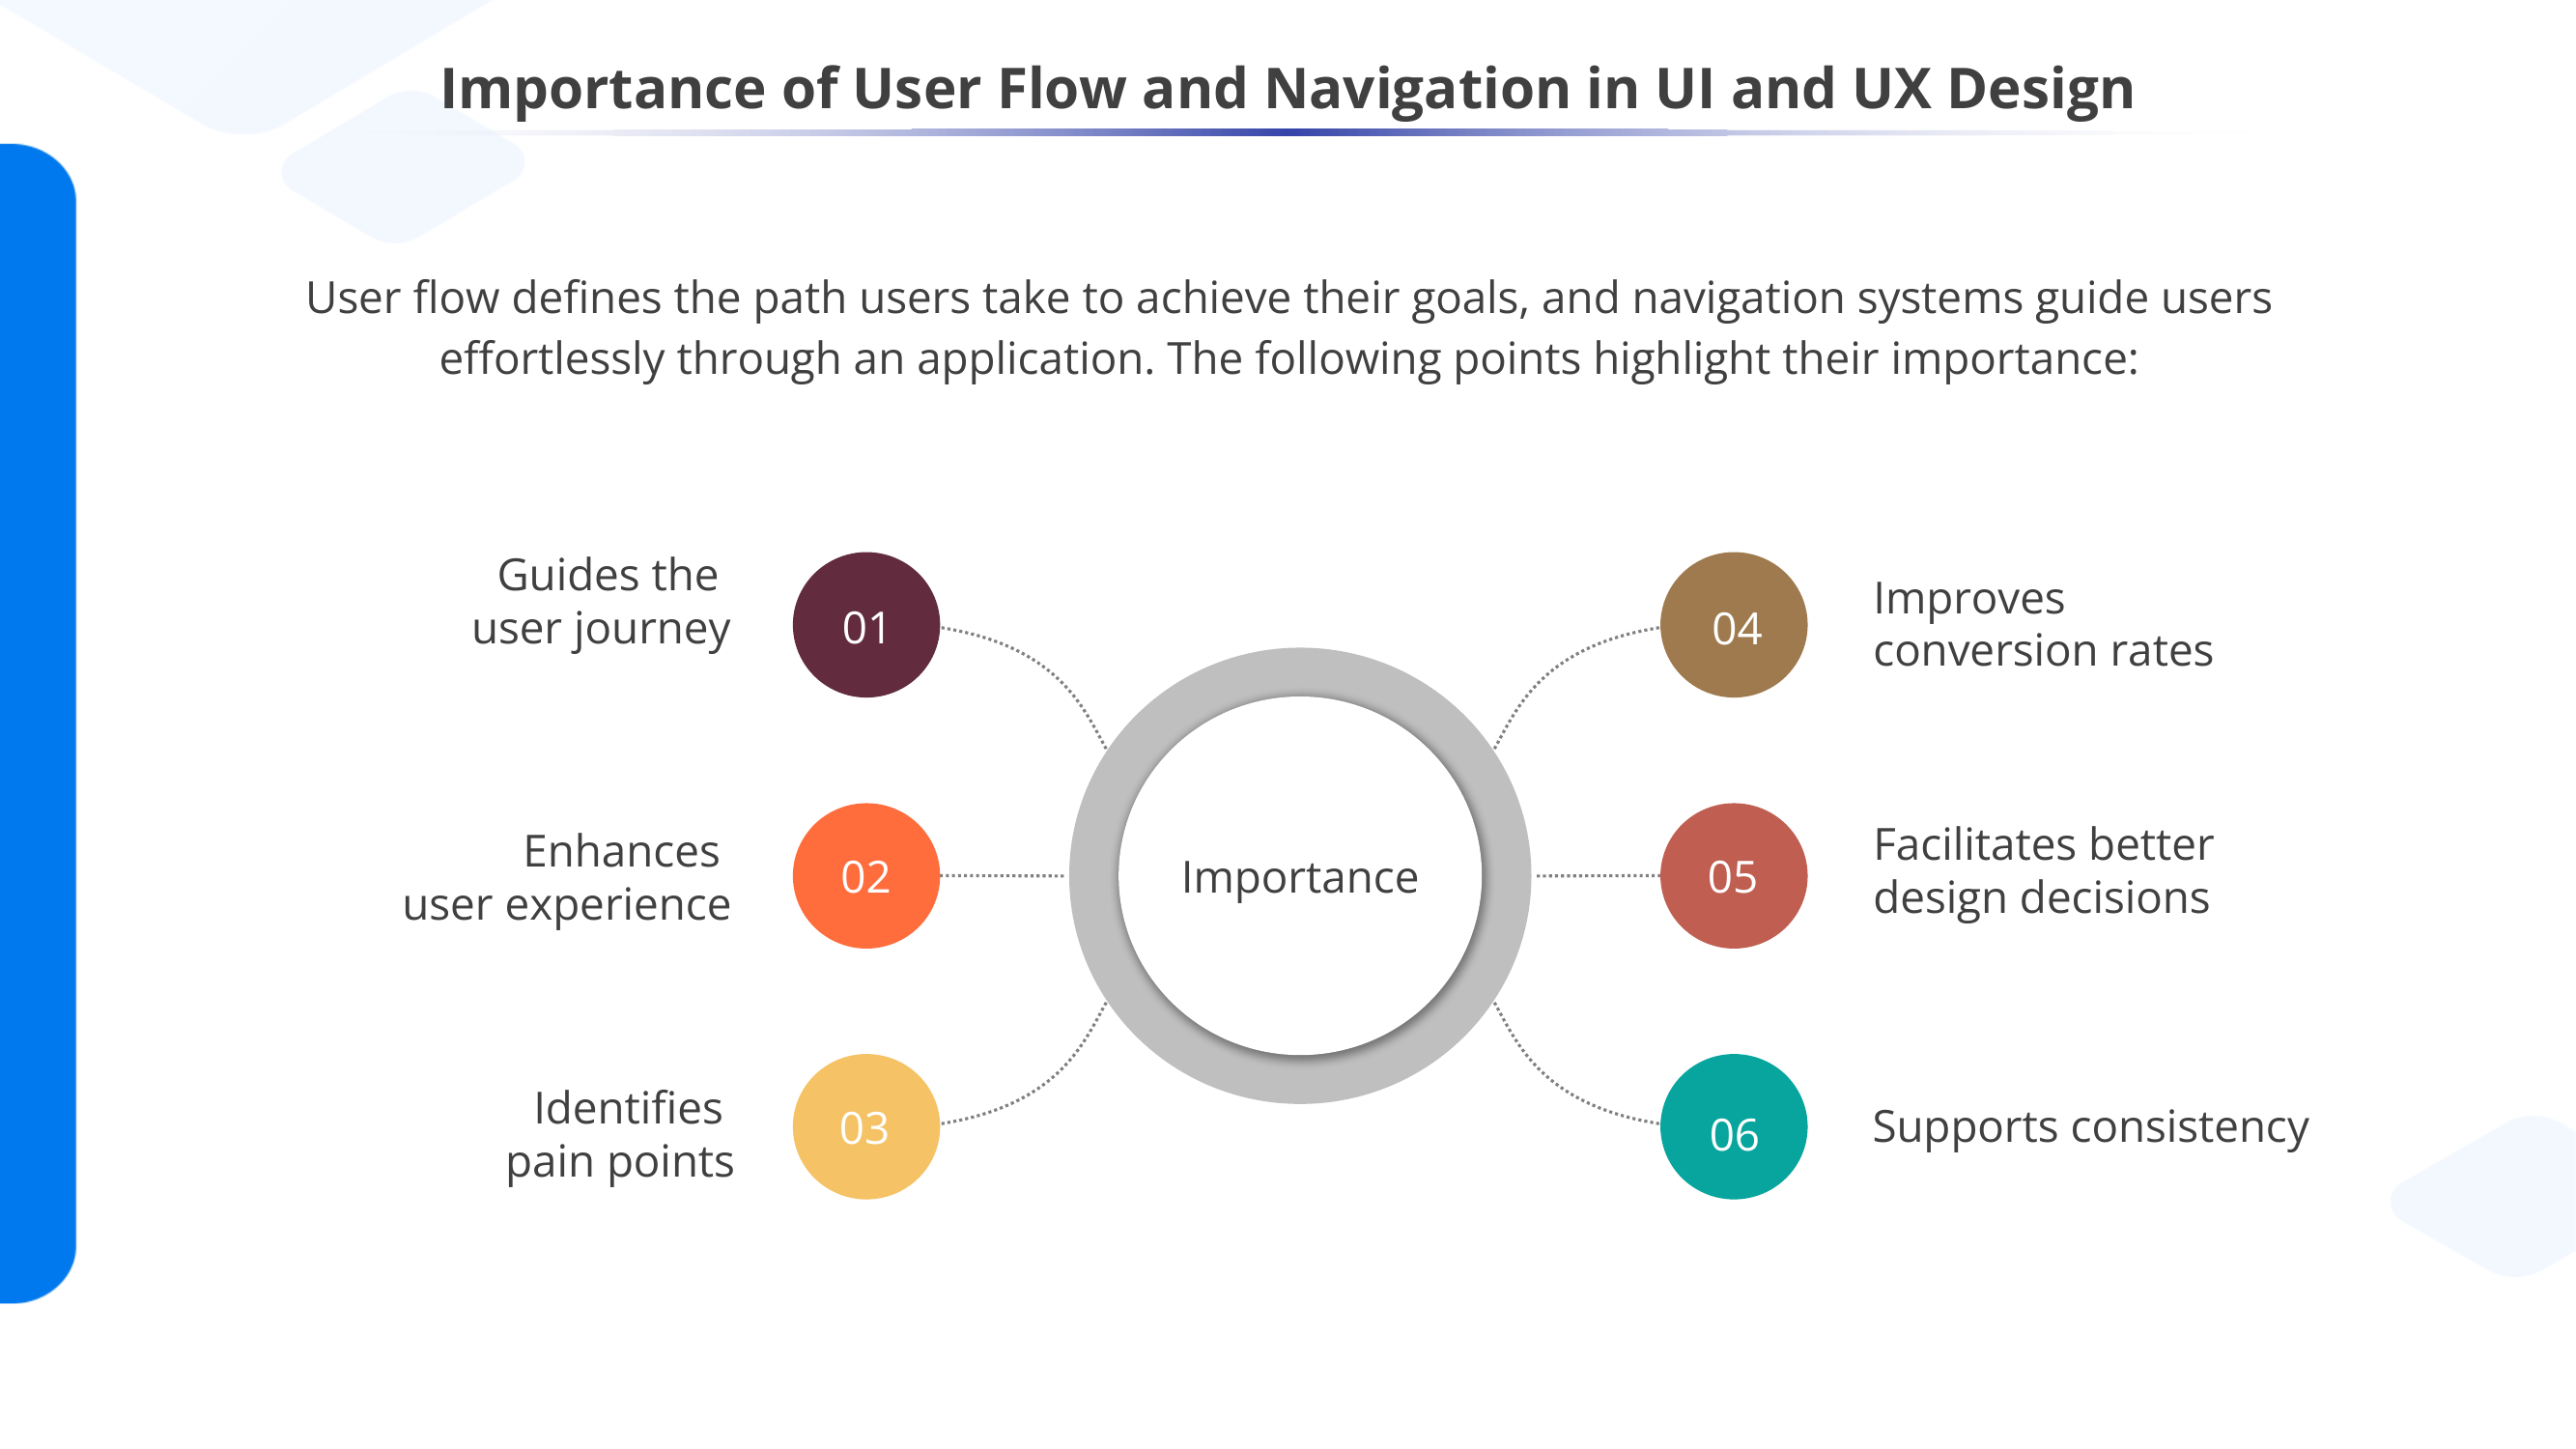

# Importance of User Flow and Navigation in UI and UX Design

User flow defines the path users take to achieve their goals, and navigation systems guide users effortlessly through an application. The following points highlight their importance:
Guides the
user journey

Improves
conversion rates
01
04

Importance

Facilitates better design decisions
Enhances
user experience
05
02

Identifies
pain points
Supports consistency
03
06